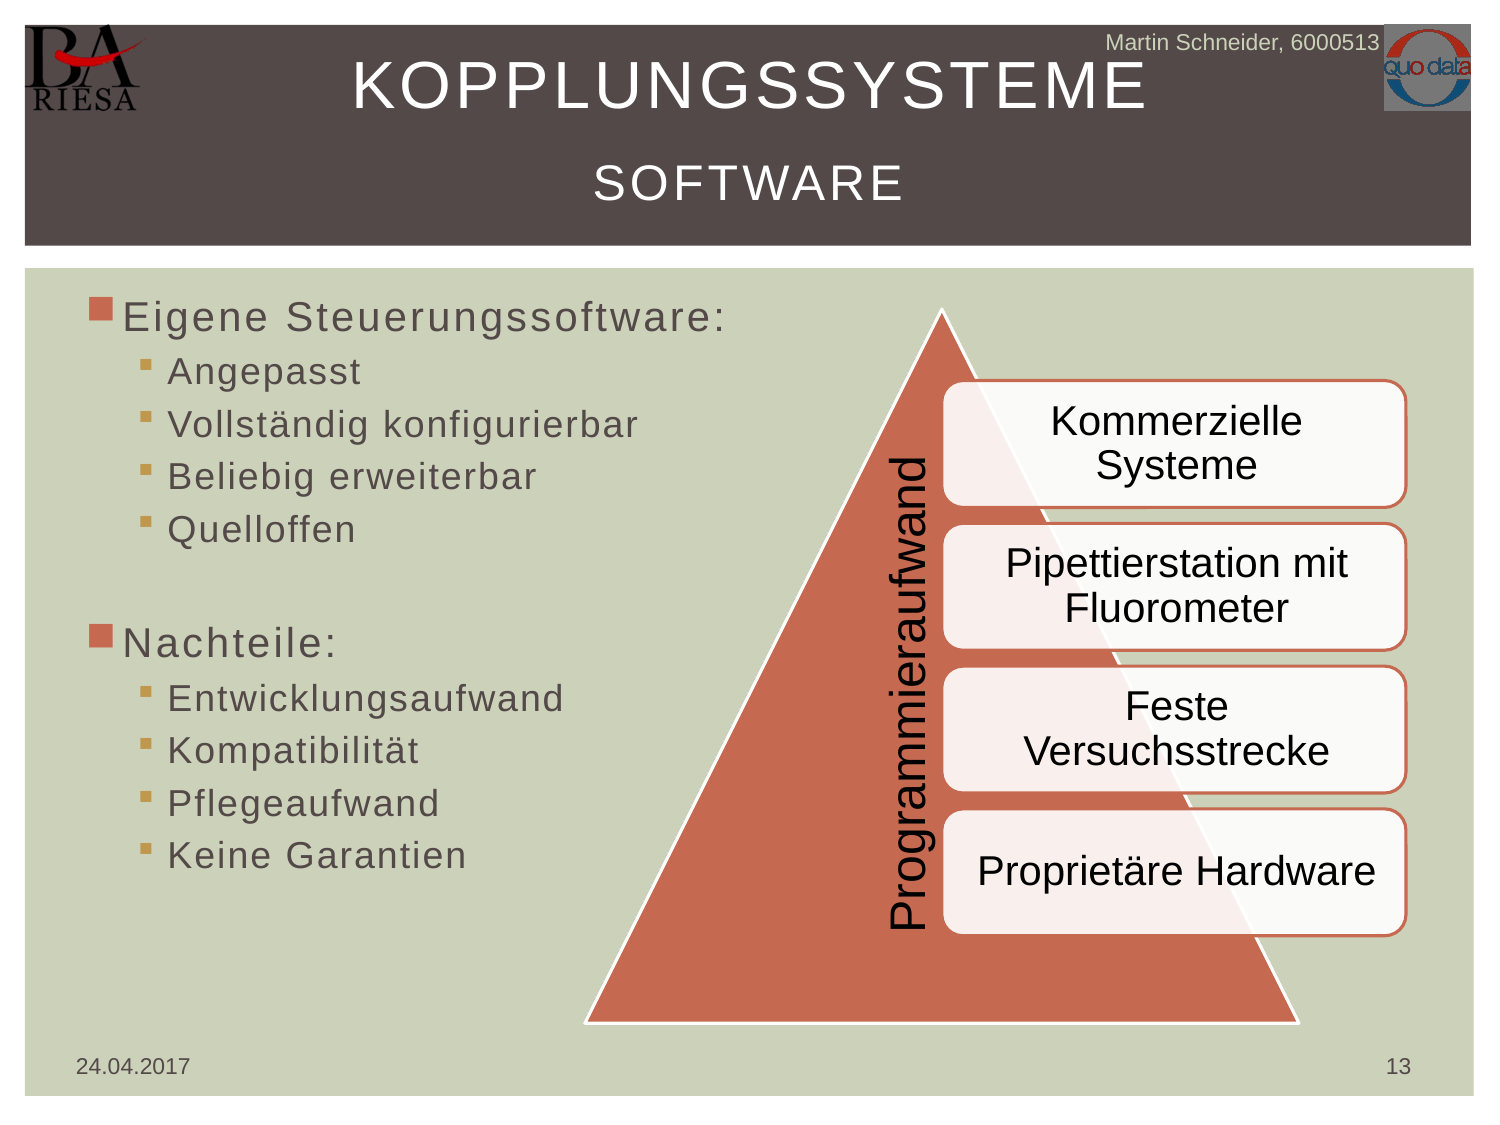

# Kopplungssysteme
Martin Schneider, 6000513
Software
Eigene Steuerungssoftware:
Angepasst
Vollständig konfigurierbar
Beliebig erweiterbar
Quelloffen

Nachteile:
Entwicklungsaufwand
Kompatibilität
Pflegeaufwand
Keine Garantien

Kommerzielle Systeme
Pipettierstation mit Fluorometer
Feste Versuchsstrecke
Proprietäre Hardware
Programmieraufwand
13
24.04.2017